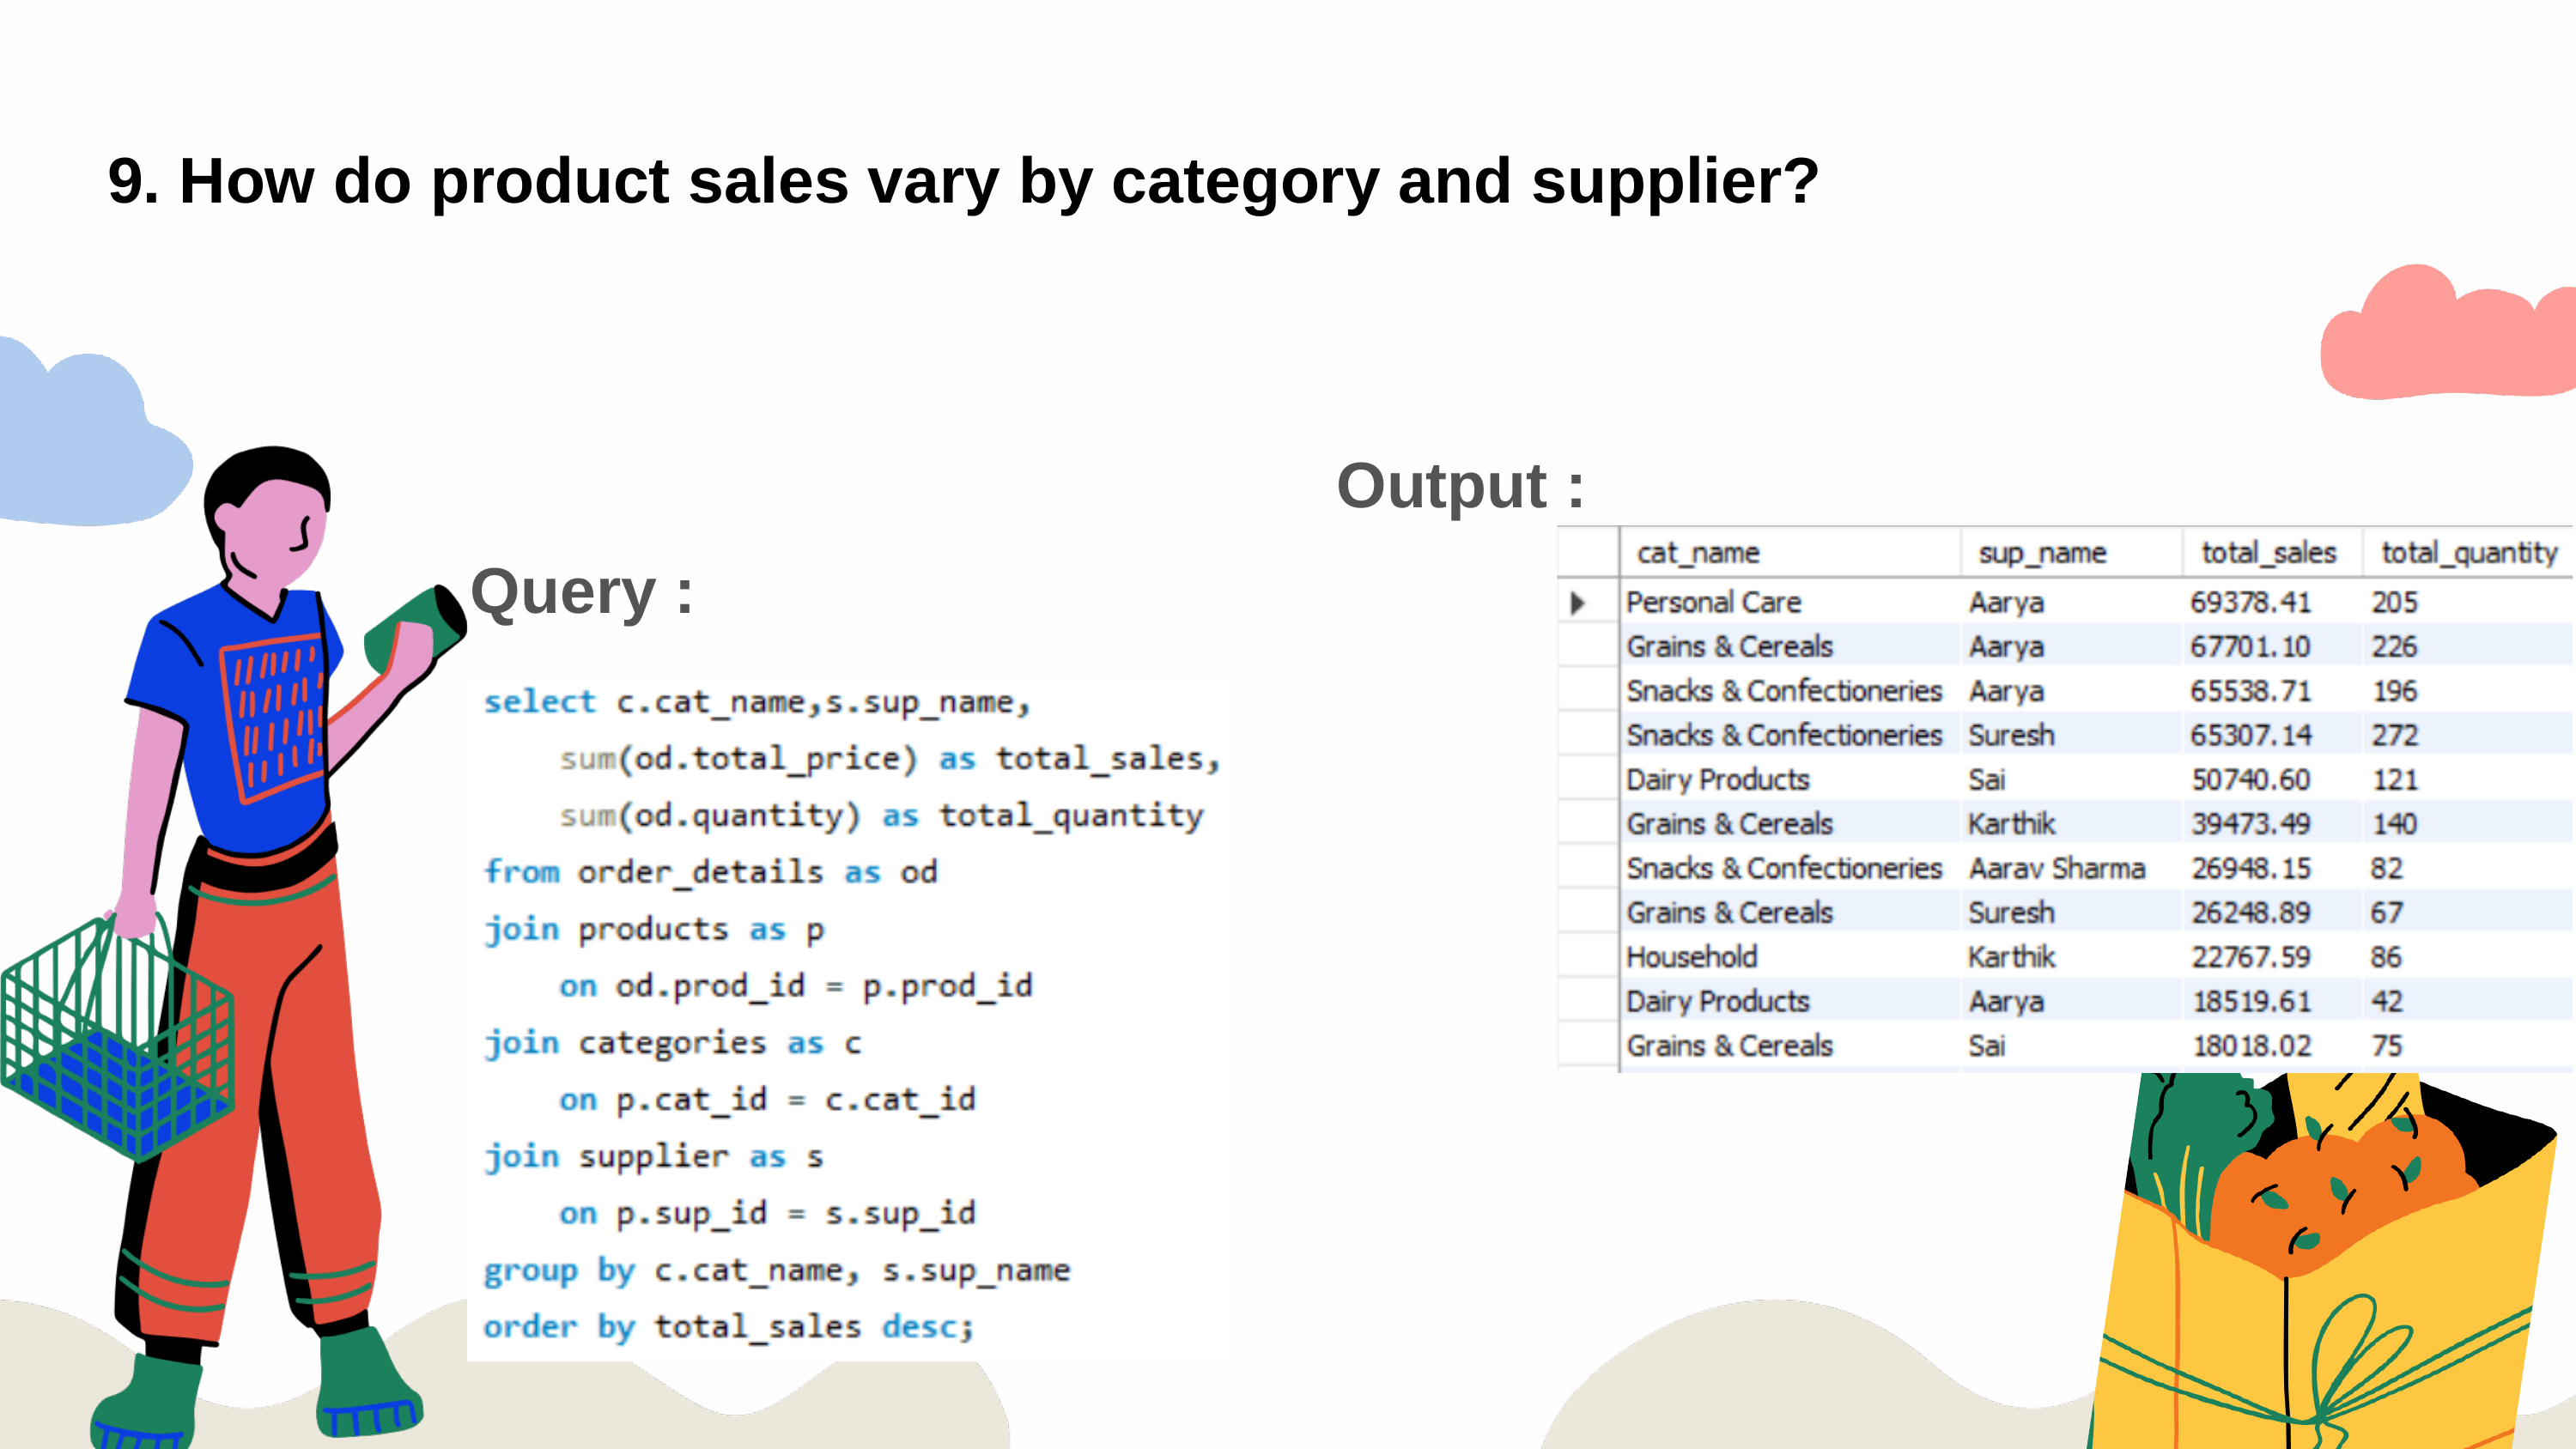

9. How do product sales vary by category and supplier?

Output :

Query :